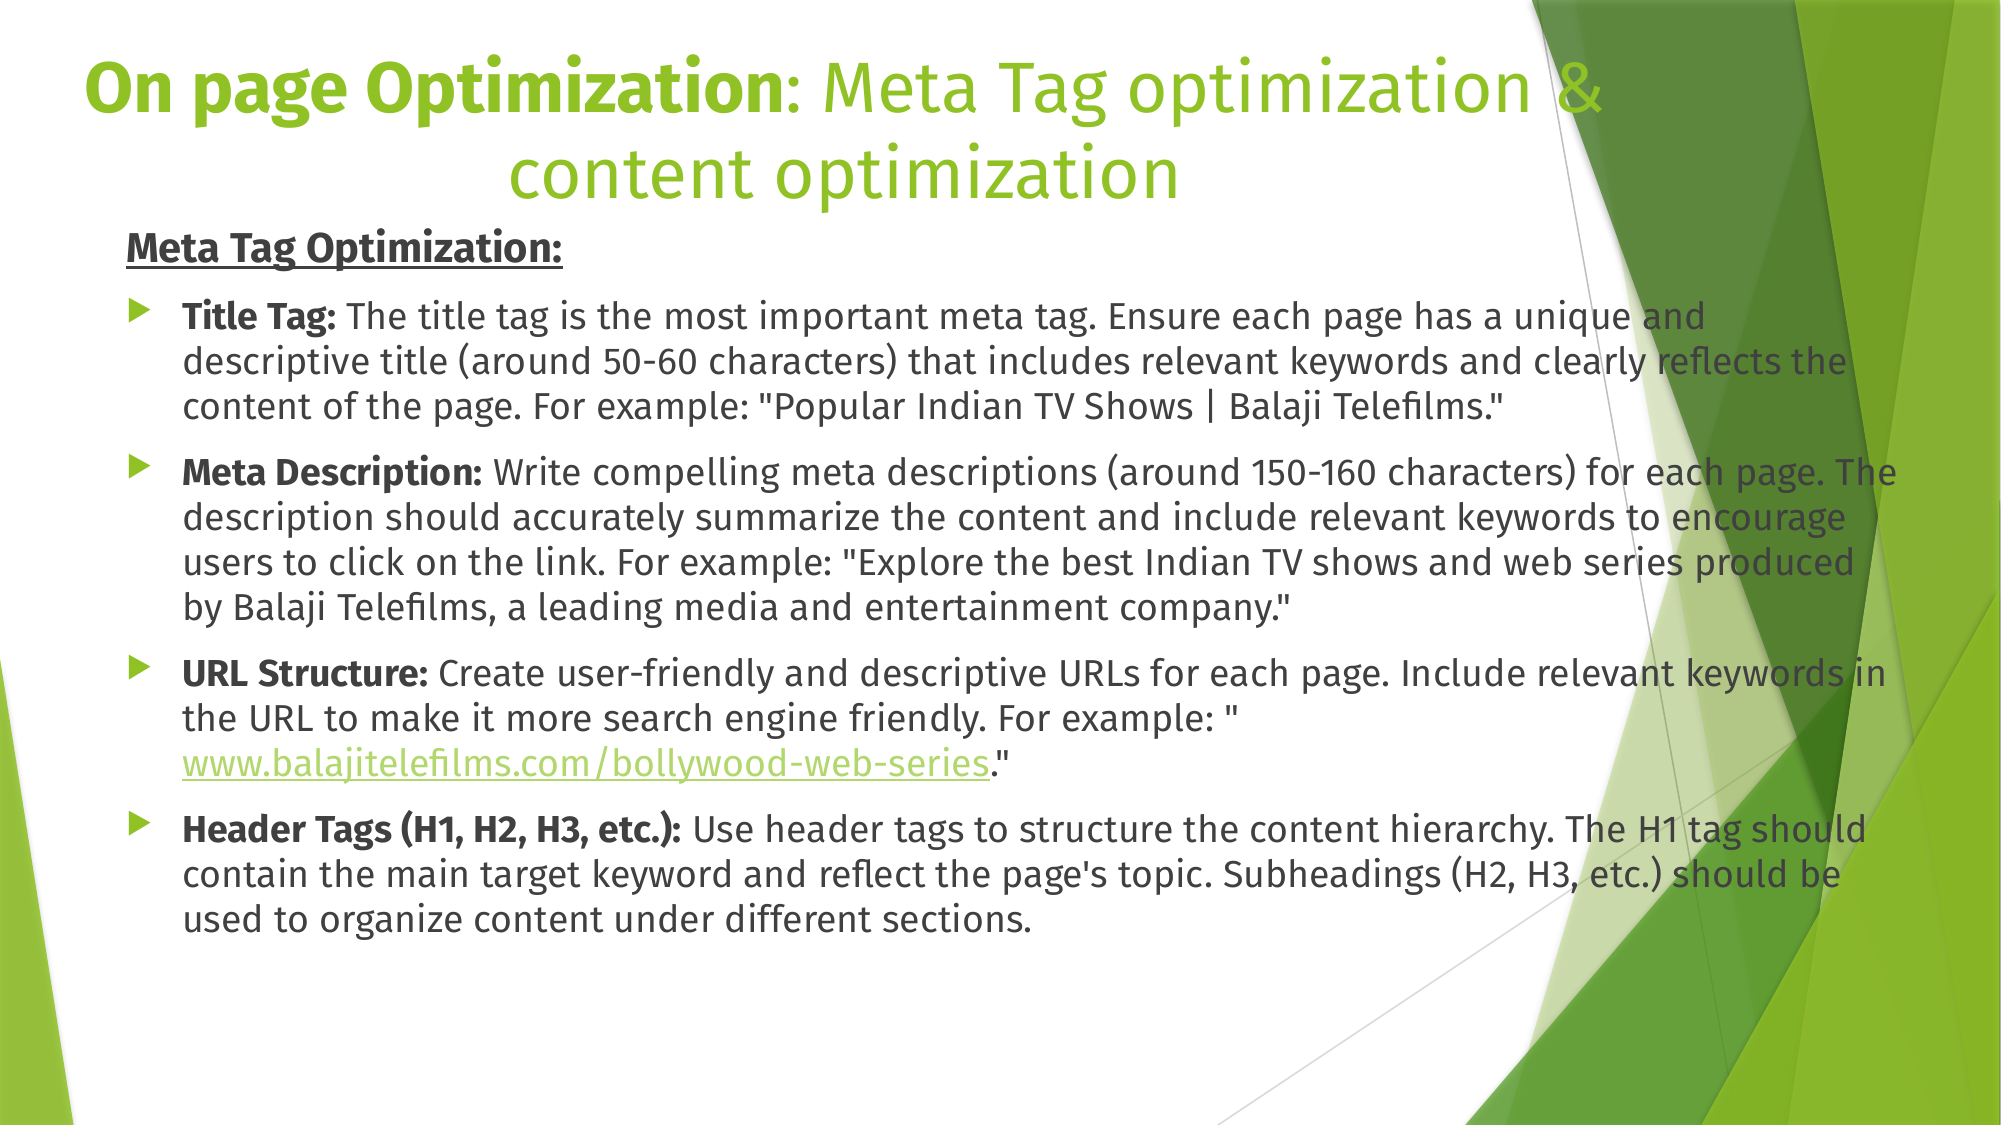

# On page Optimization: Meta Tag optimization & content optimization
Meta Tag Optimization:
Title Tag: The title tag is the most important meta tag. Ensure each page has a unique and descriptive title (around 50-60 characters) that includes relevant keywords and clearly reflects the content of the page. For example: "Popular Indian TV Shows | Balaji Telefilms."
Meta Description: Write compelling meta descriptions (around 150-160 characters) for each page. The description should accurately summarize the content and include relevant keywords to encourage users to click on the link. For example: "Explore the best Indian TV shows and web series produced by Balaji Telefilms, a leading media and entertainment company."
URL Structure: Create user-friendly and descriptive URLs for each page. Include relevant keywords in the URL to make it more search engine friendly. For example: "www.balajitelefilms.com/bollywood-web-series."
Header Tags (H1, H2, H3, etc.): Use header tags to structure the content hierarchy. The H1 tag should contain the main target keyword and reflect the page's topic. Subheadings (H2, H3, etc.) should be used to organize content under different sections.